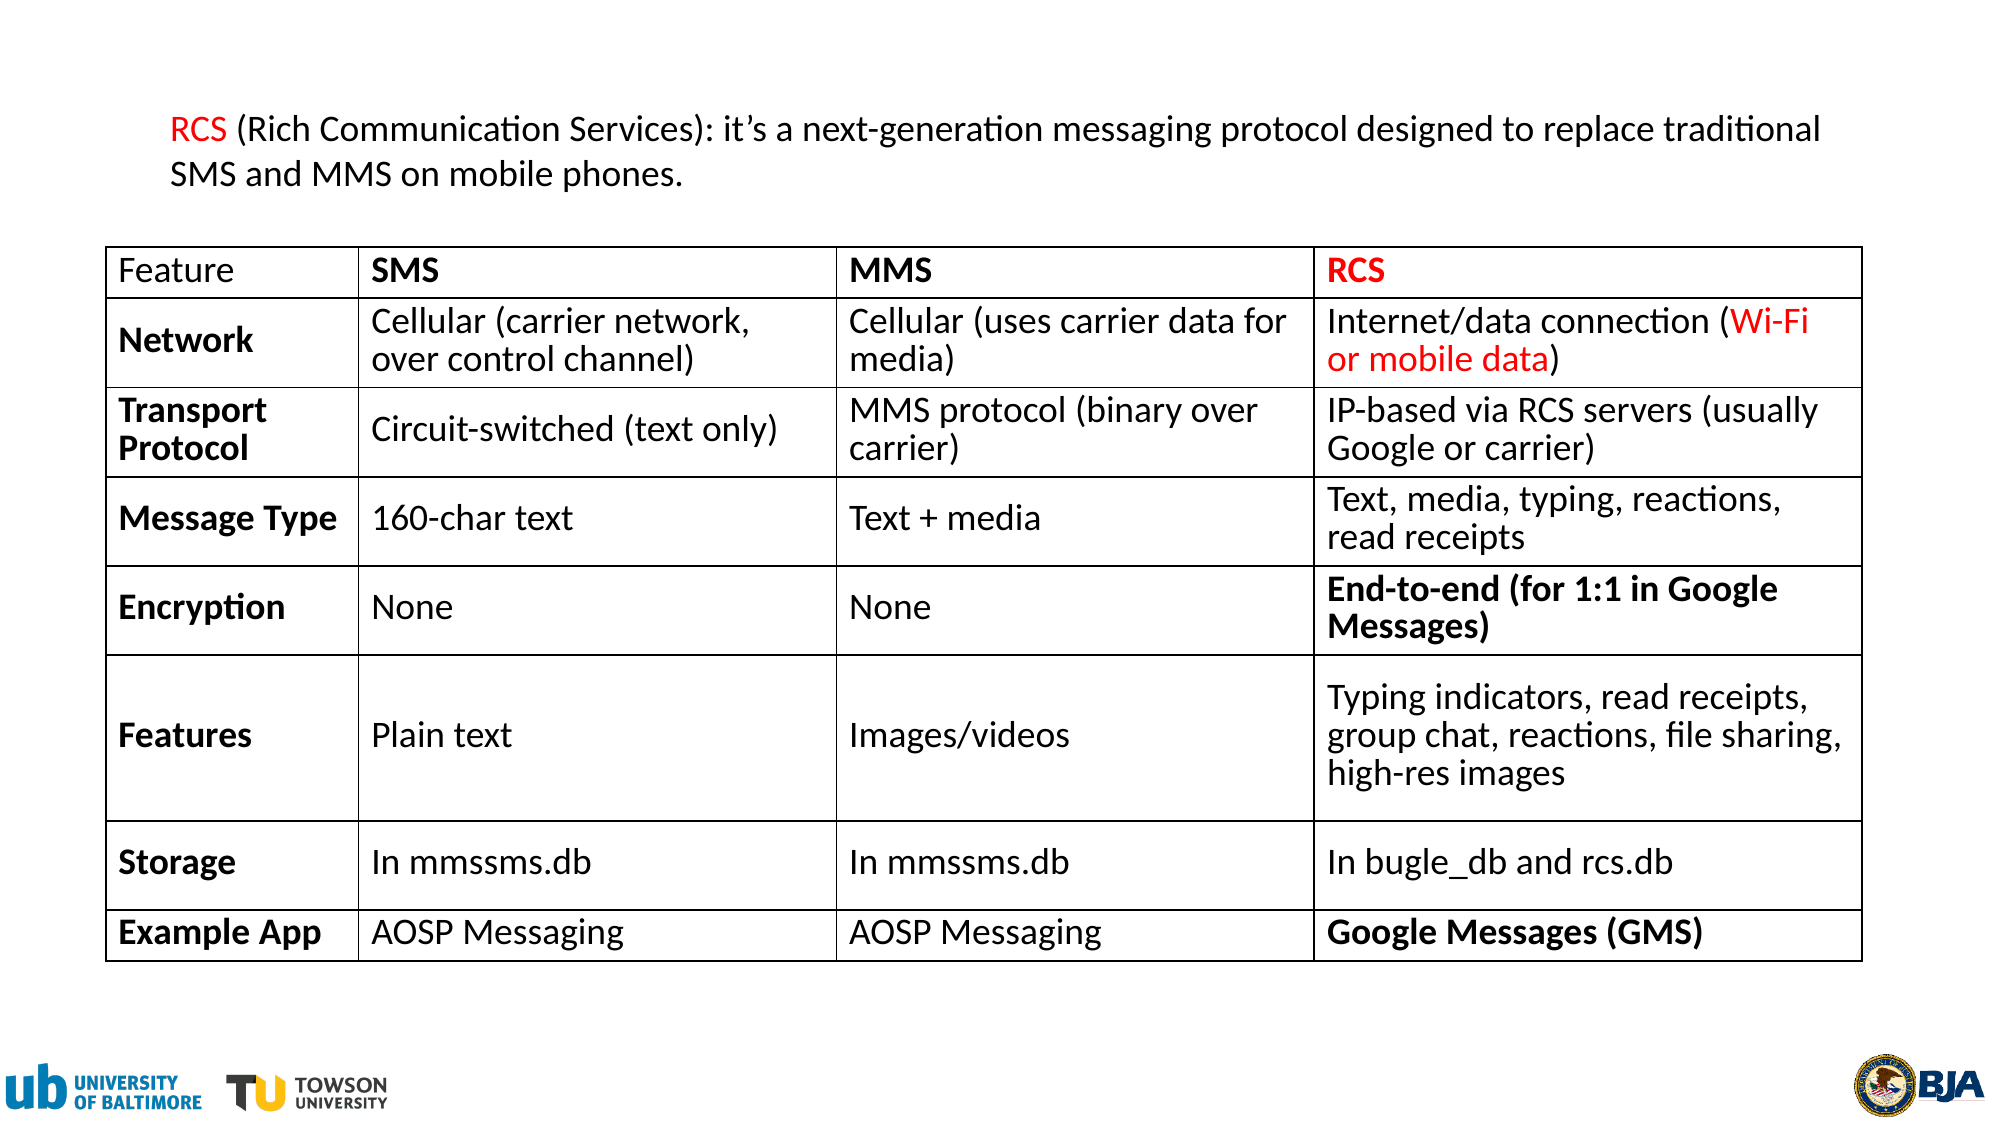

RCS (Rich Communication Services): it’s a next-generation messaging protocol designed to replace traditional SMS and MMS on mobile phones.
| Feature | SMS | MMS | RCS |
| --- | --- | --- | --- |
| Network | Cellular (carrier network, over control channel) | Cellular (uses carrier data for media) | Internet/data connection (Wi-Fi or mobile data) |
| Transport Protocol | Circuit-switched (text only) | MMS protocol (binary over carrier) | IP-based via RCS servers (usually Google or carrier) |
| Message Type | 160-char text | Text + media | Text, media, typing, reactions, read receipts |
| Encryption | None | None | End-to-end (for 1:1 in Google Messages) |
| Features | Plain text | Images/videos | Typing indicators, read receipts, group chat, reactions, file sharing, high-res images |
| Storage | In mmssms.db | In mmssms.db | In bugle\_db and rcs.db |
| Example App | AOSP Messaging | AOSP Messaging | Google Messages (GMS) |